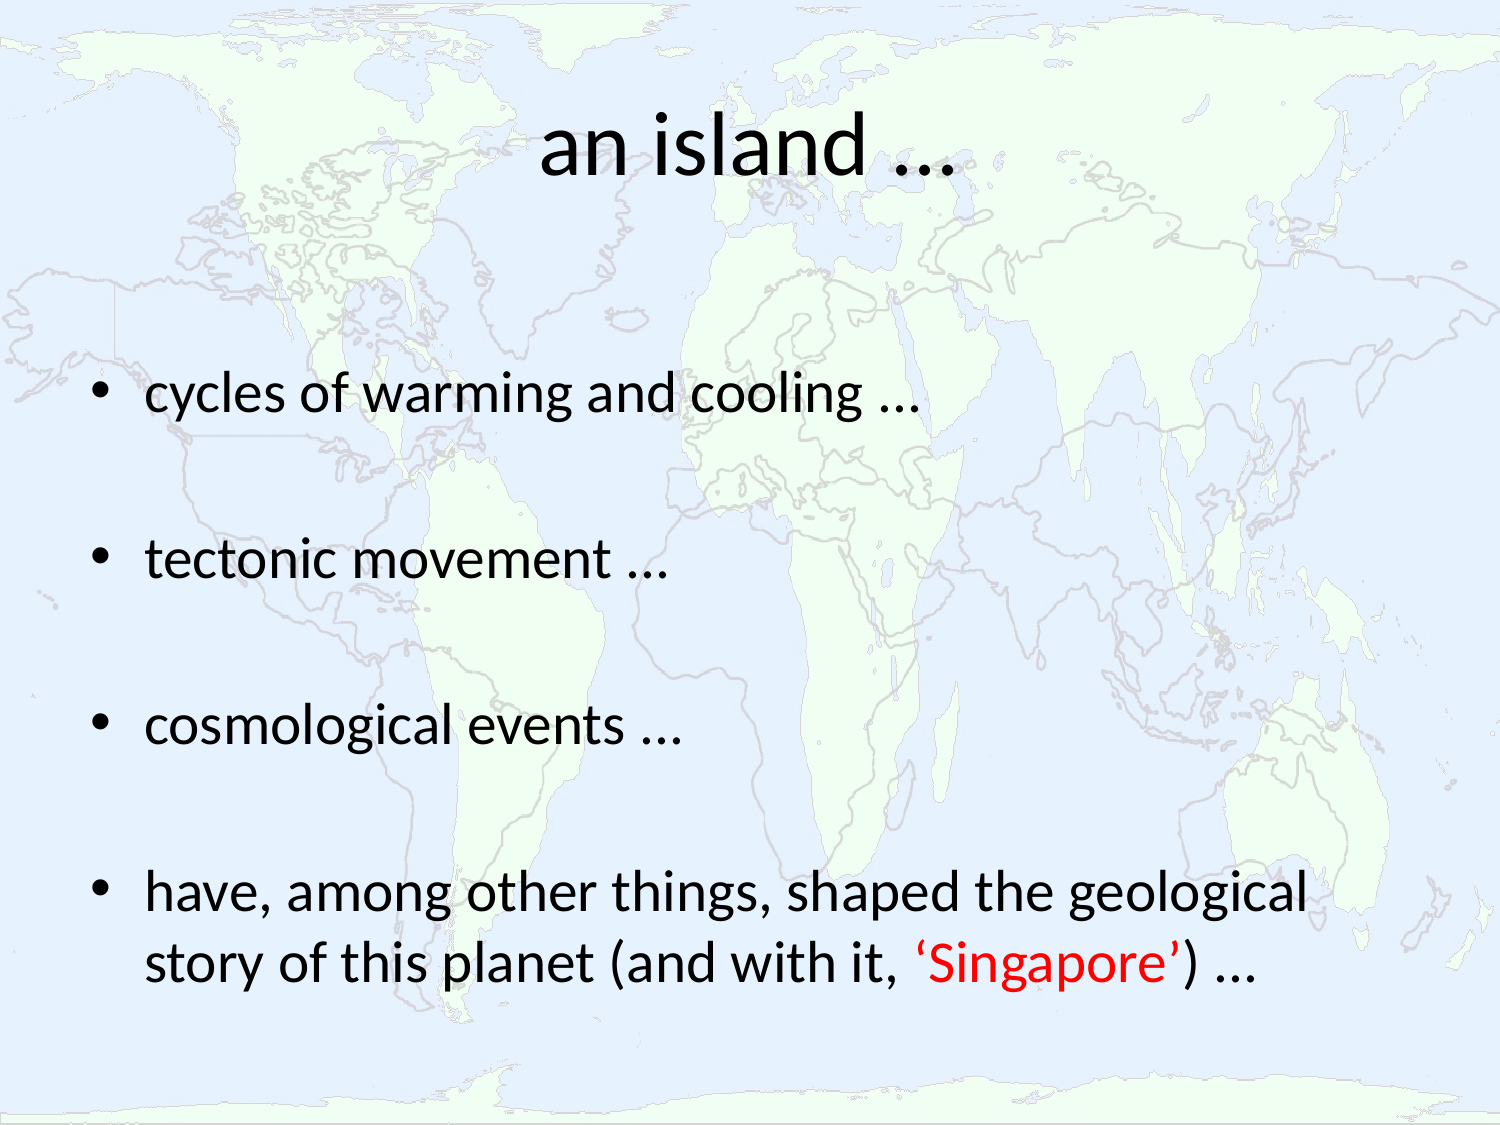

# an island ...

cycles of warming and cooling ...

tectonic movement ...

cosmological events ...

have, among other things, shaped the geological story of this planet (and with it, ‘Singapore’) ...